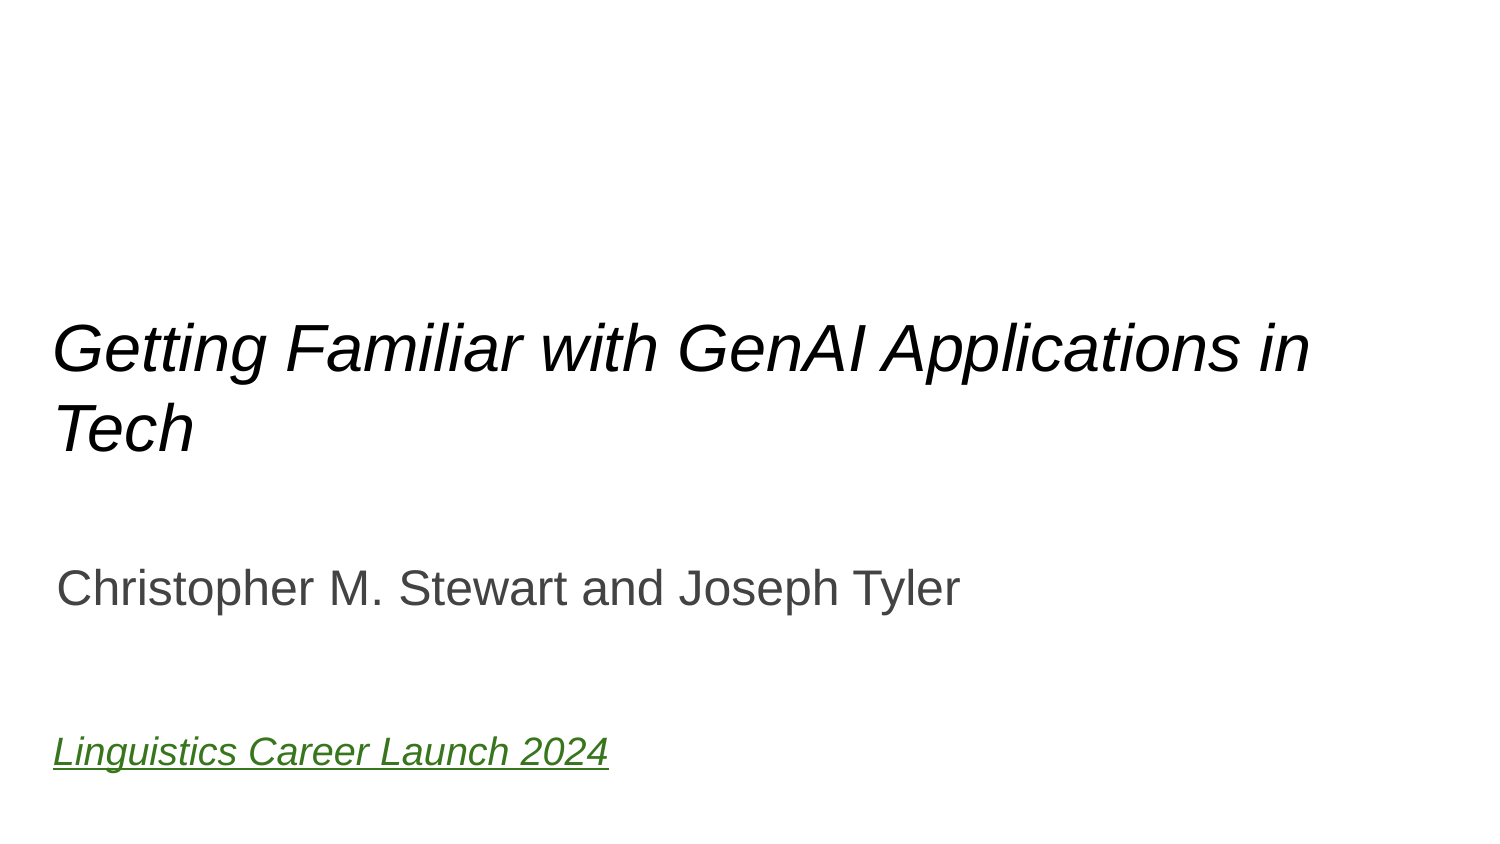

Getting Familiar with GenAI Applications in Tech
Christopher M. Stewart and Joseph Tyler
Linguistics Career Launch 2024